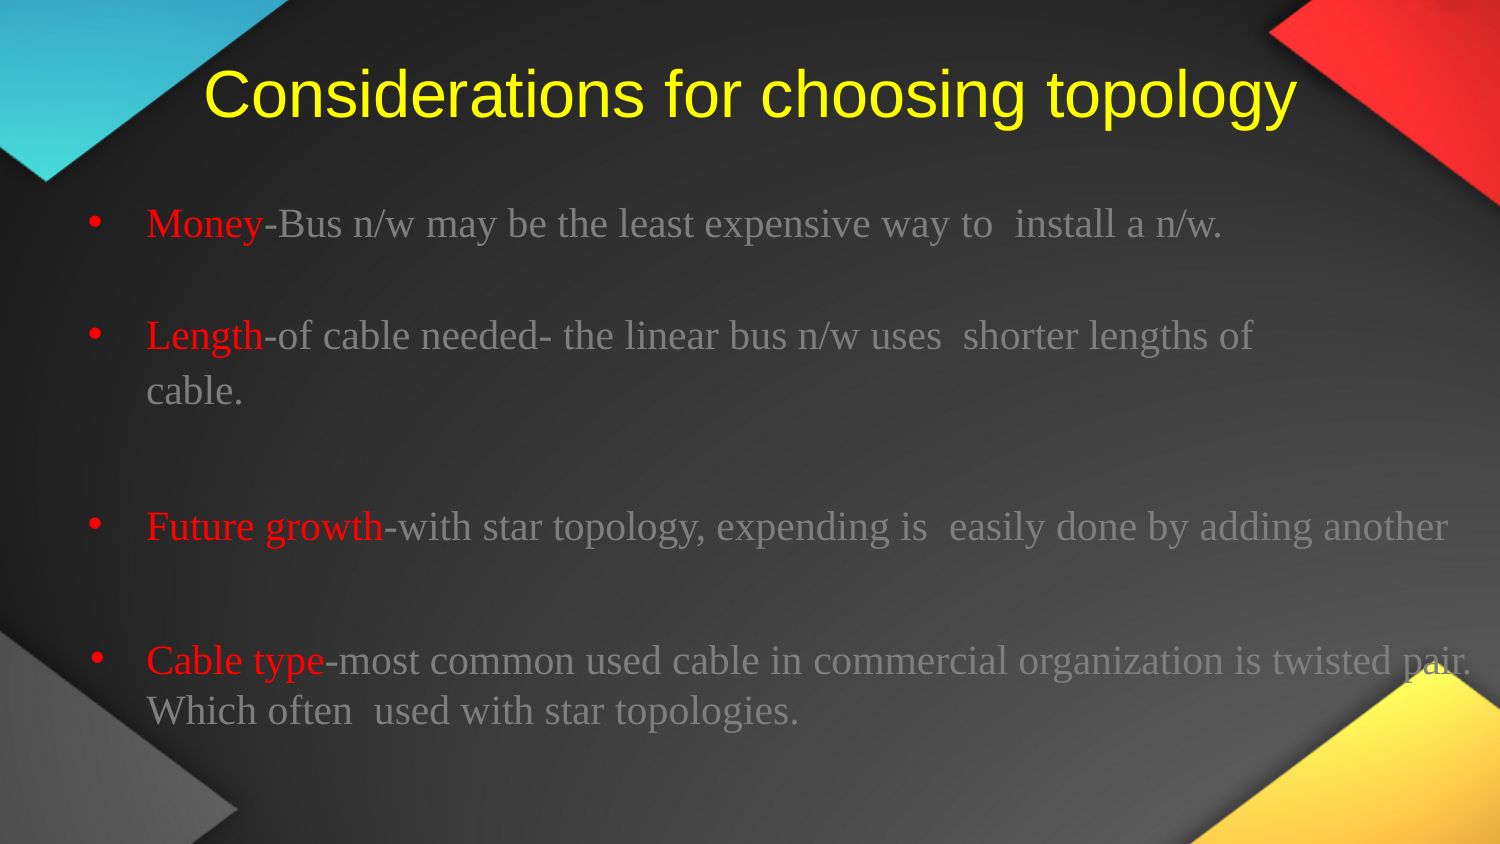

# Considerations for choosing topology
Money-Bus n/w may be the least expensive way to  install a n/w.

Length-of cable needed- the linear bus n/w uses  shorter lengths of cable.

Future growth-with star topology, expending is  easily done by adding another

Cable type-most common used cable in commercial organization is twisted pair. Which often  used with star topologies.